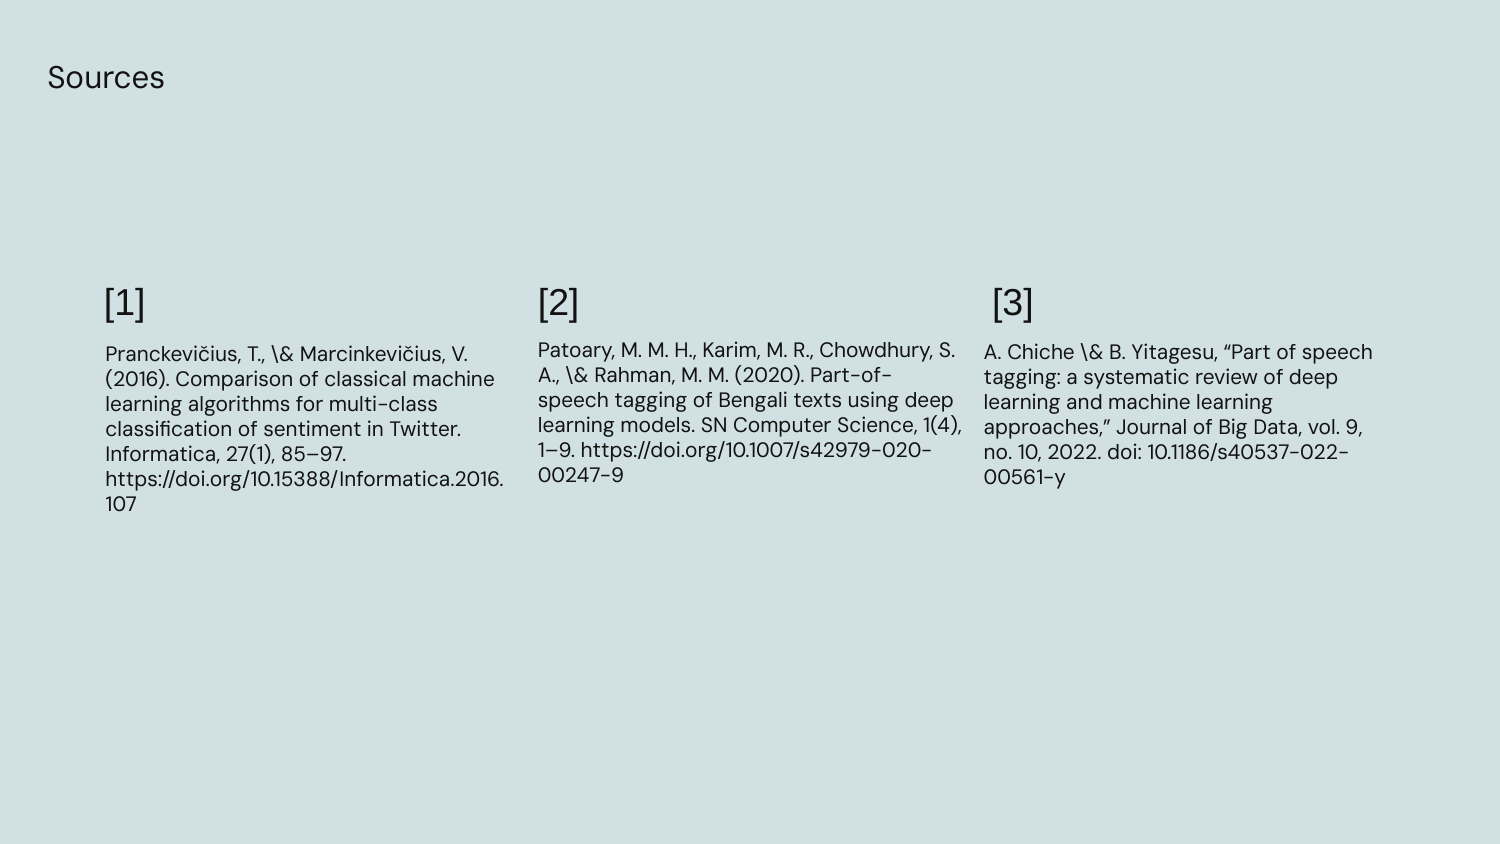

Sources
[1]
[2]
[3]
Pranckevičius, T., \& Marcinkevičius, V. (2016). Comparison of classical machine learning algorithms for multi-class classification of sentiment in Twitter. Informatica, 27(1), 85–97. https://doi.org/10.15388/Informatica.2016.107
Patoary, M. M. H., Karim, M. R., Chowdhury, S. A., \& Rahman, M. M. (2020). Part-of-speech tagging of Bengali texts using deep learning models. SN Computer Science, 1(4), 1–9. https://doi.org/10.1007/s42979-020-00247-9

A. Chiche \& B. Yitagesu, “Part of speech tagging: a systematic review of deep learning and machine learning approaches,” Journal of Big Data, vol. 9, no. 10, 2022. doi: 10.1186/s40537-022-00561-y